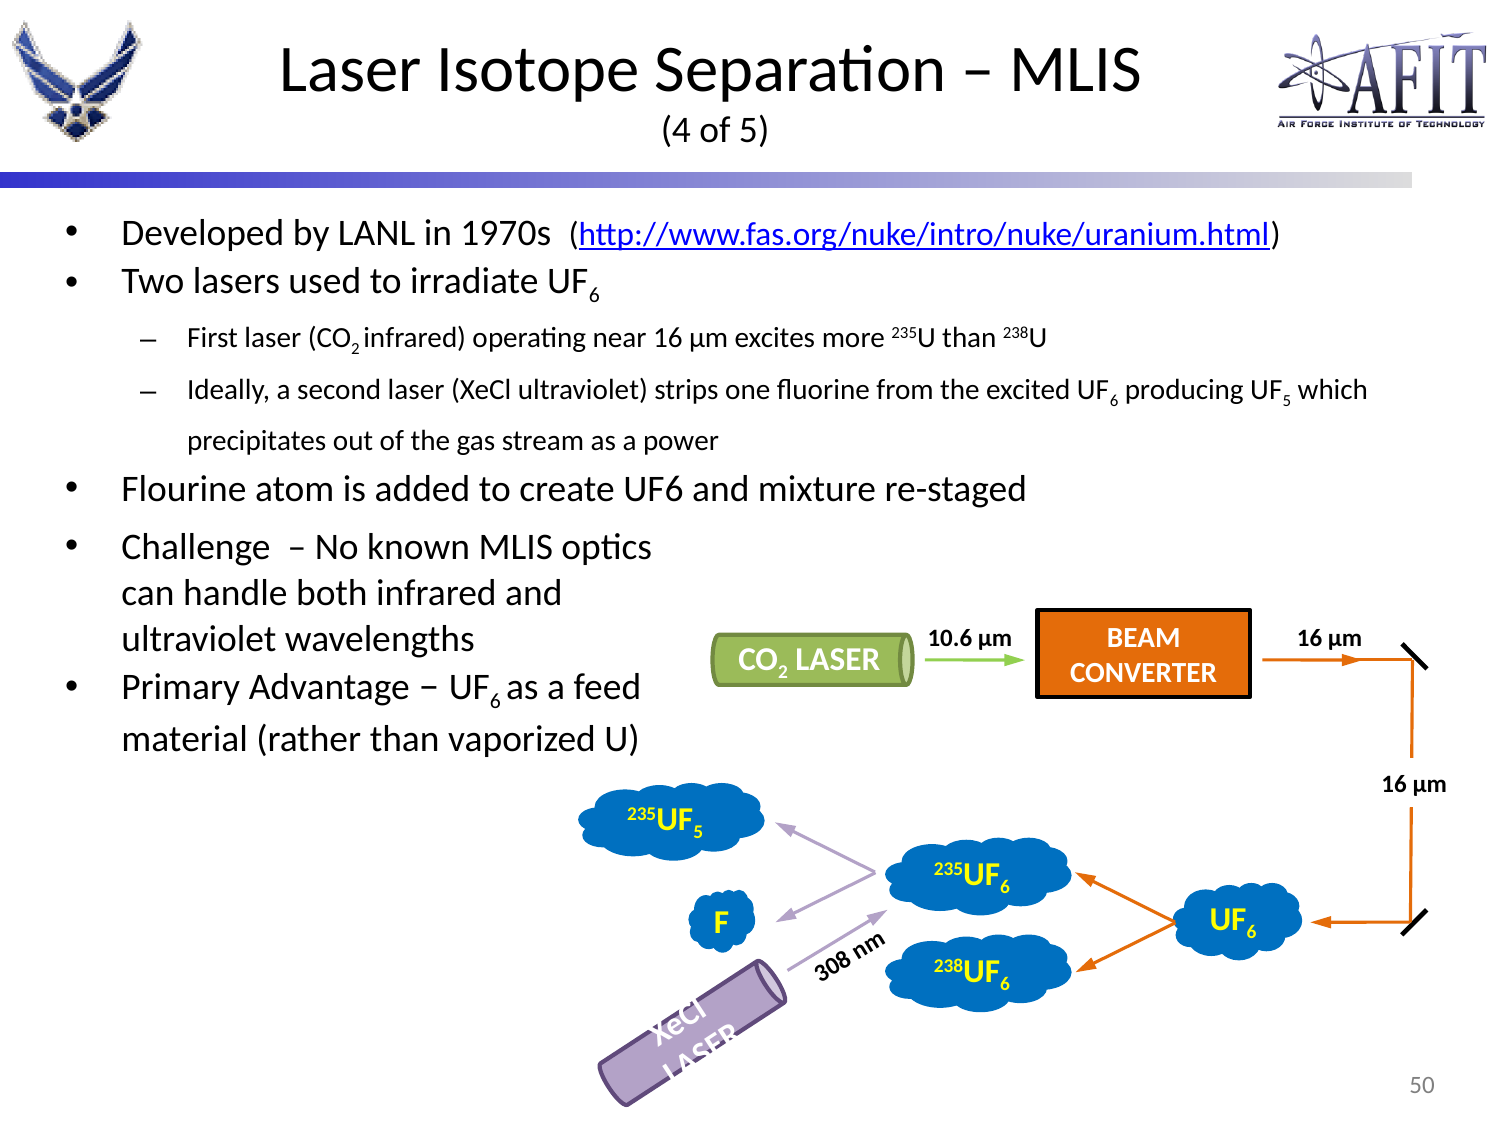

# Laser Isotope Separation – MLIS (4 of 5)
Developed by LANL in 1970s  (http://www.fas.org/nuke/intro/nuke/uranium.html)
Two lasers used to irradiate UF6
First laser (CO2 infrared) operating near 16 µm excites more 235U than 238U
Ideally, a second laser (XeCl ultraviolet) strips one fluorine from the excited UF6 producing UF5 which precipitates out of the gas stream as a power
Flourine atom is added to create UF6 and mixture re-staged

Challenge  – No known MLIS optics can handle both infrared and ultraviolet wavelengths
Primary Advantage – UF6 as a feed material (rather than vaporized U)

CO2 LASER
BEAM CONVERTER
10.6 µm
16 µm
16 µm

235UF5
235UF6
UF6
F
308 nm
XeCl  LASER
238UF6
50